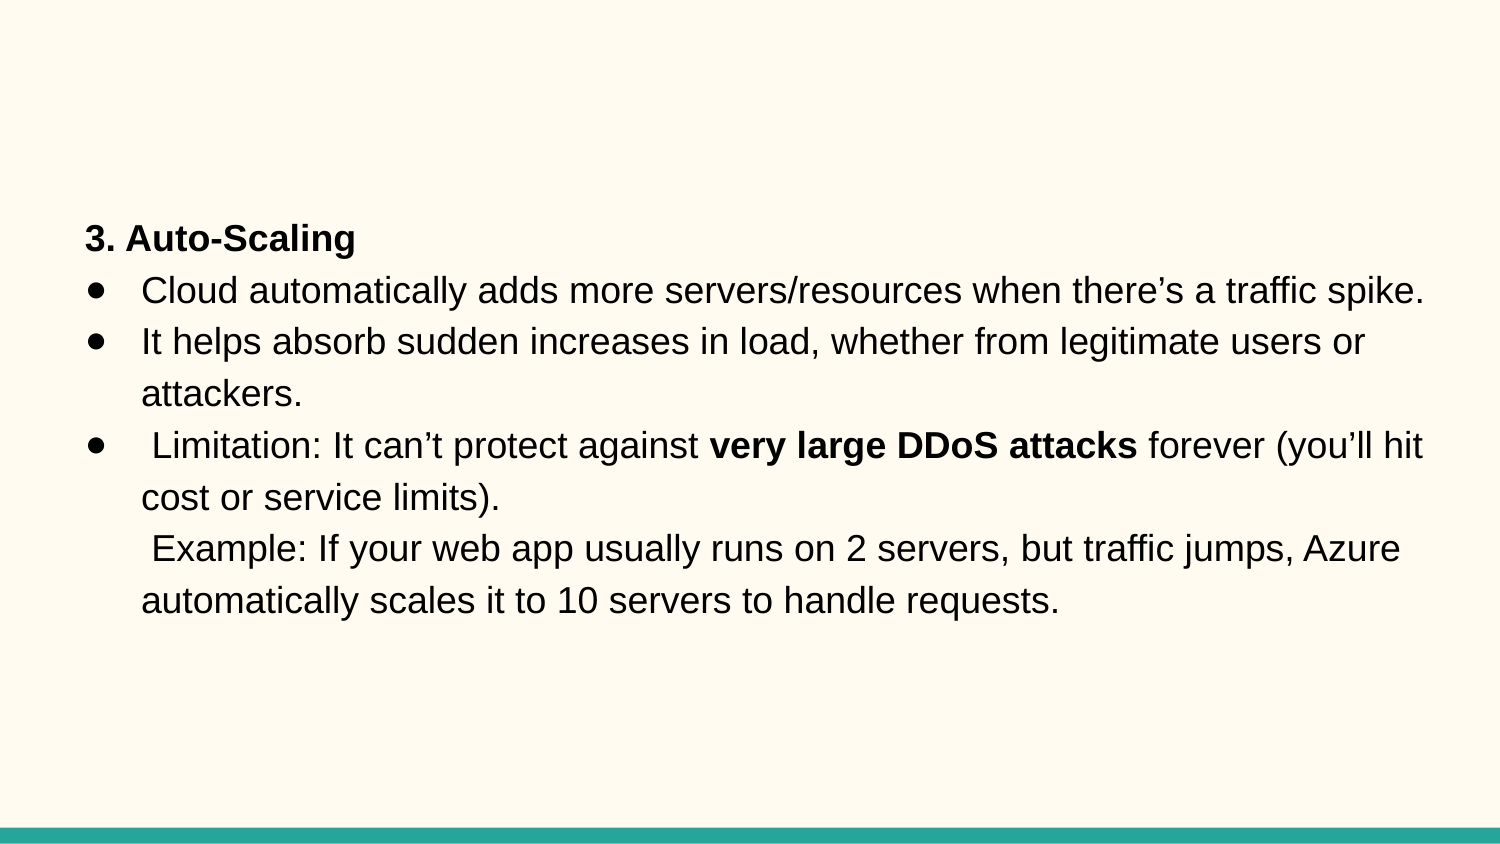

#
3. Auto-Scaling
Cloud automatically adds more servers/resources when there’s a traffic spike.
It helps absorb sudden increases in load, whether from legitimate users or attackers.
 Limitation: It can’t protect against very large DDoS attacks forever (you’ll hit cost or service limits).
 Example: If your web app usually runs on 2 servers, but traffic jumps, Azure automatically scales it to 10 servers to handle requests.